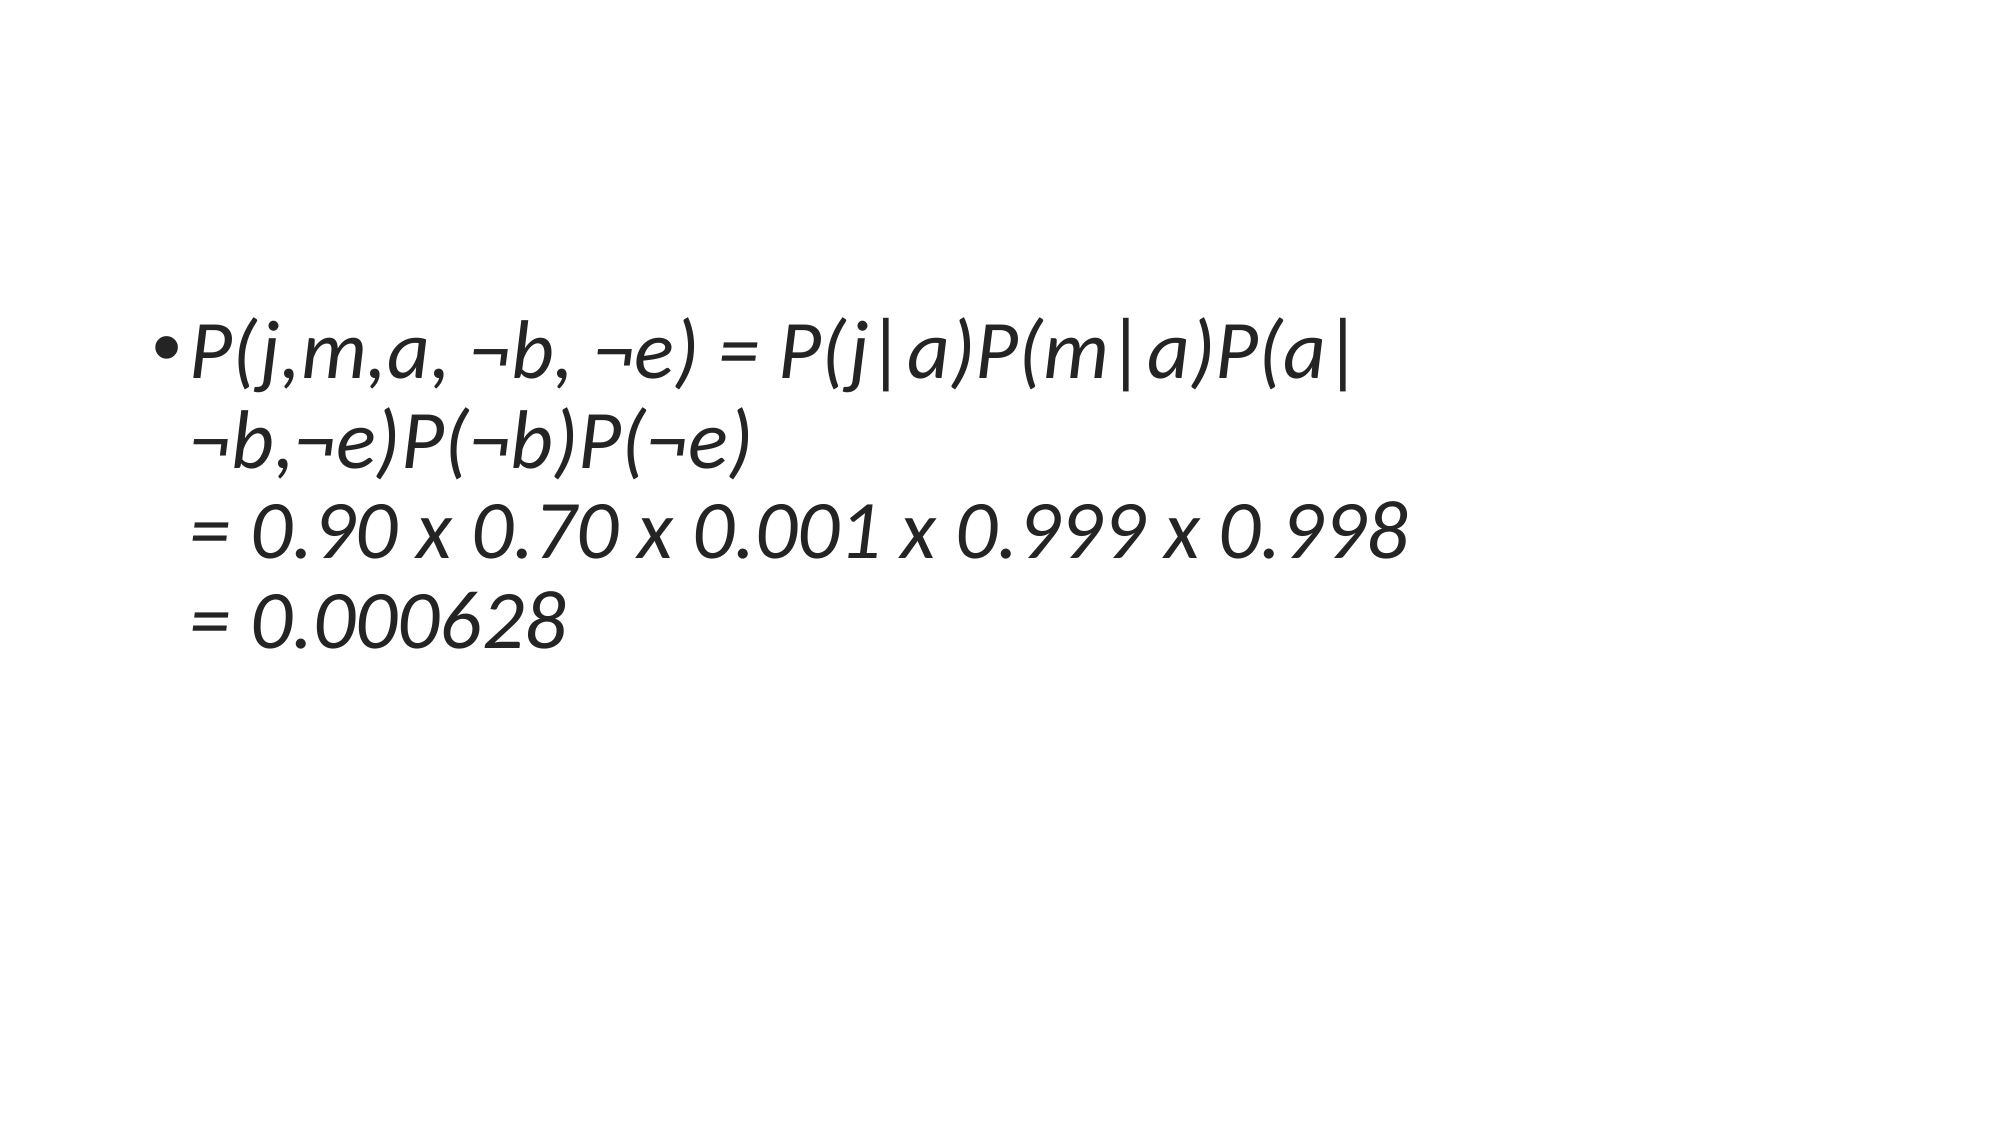

P(j,m,a, ¬b, ¬e) = P(j|a)P(m|a)P(a|¬b,¬e)P(¬b)P(¬e)
= 0.90 x 0.70 x 0.001 x 0.999 x 0.998
= 0.000628